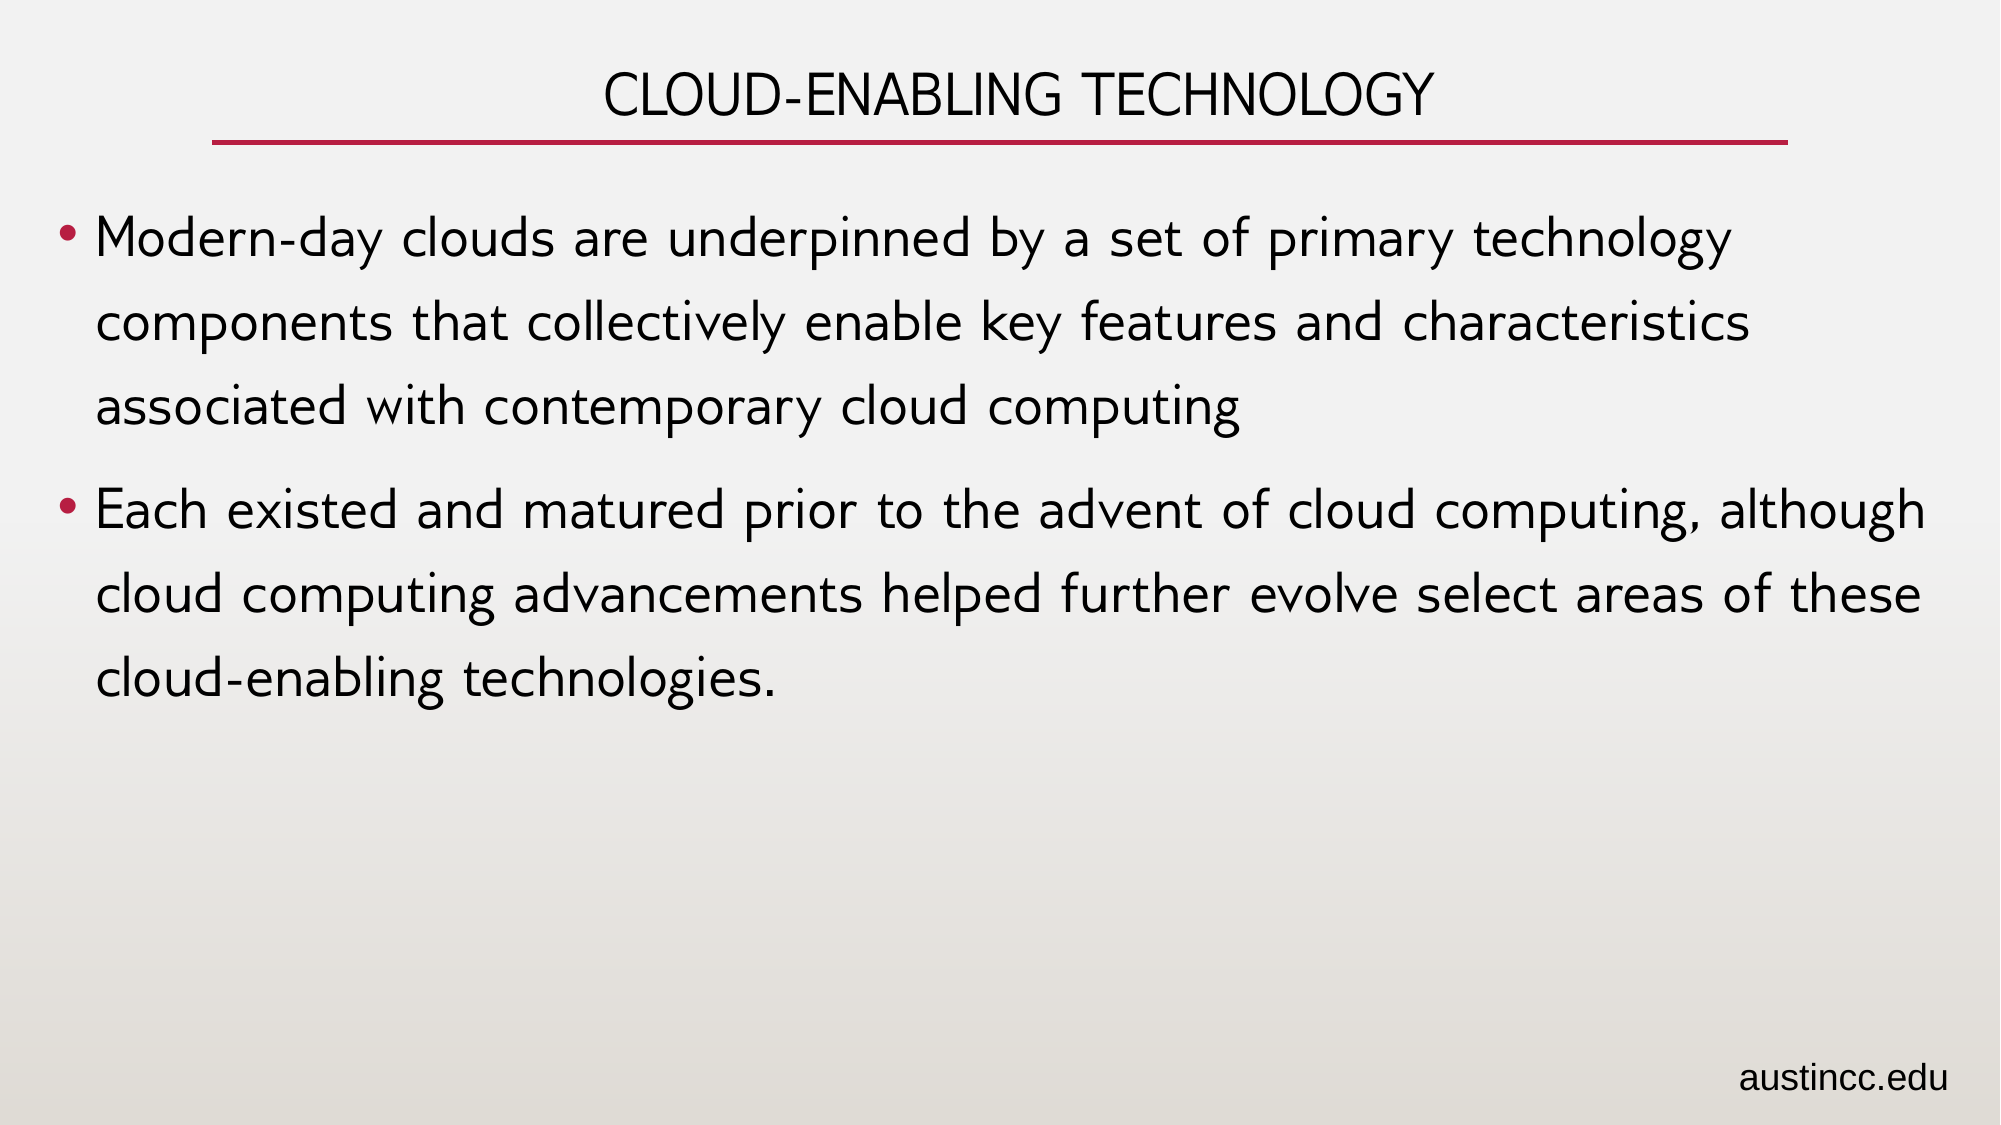

# Cloud-Enabling Technology
Modern-day clouds are underpinned by a set of primary technology components that collectively enable key features and characteristics associated with contemporary cloud computing
Each existed and matured prior to the advent of cloud computing, although cloud computing advancements helped further evolve select areas of these cloud-enabling technologies.